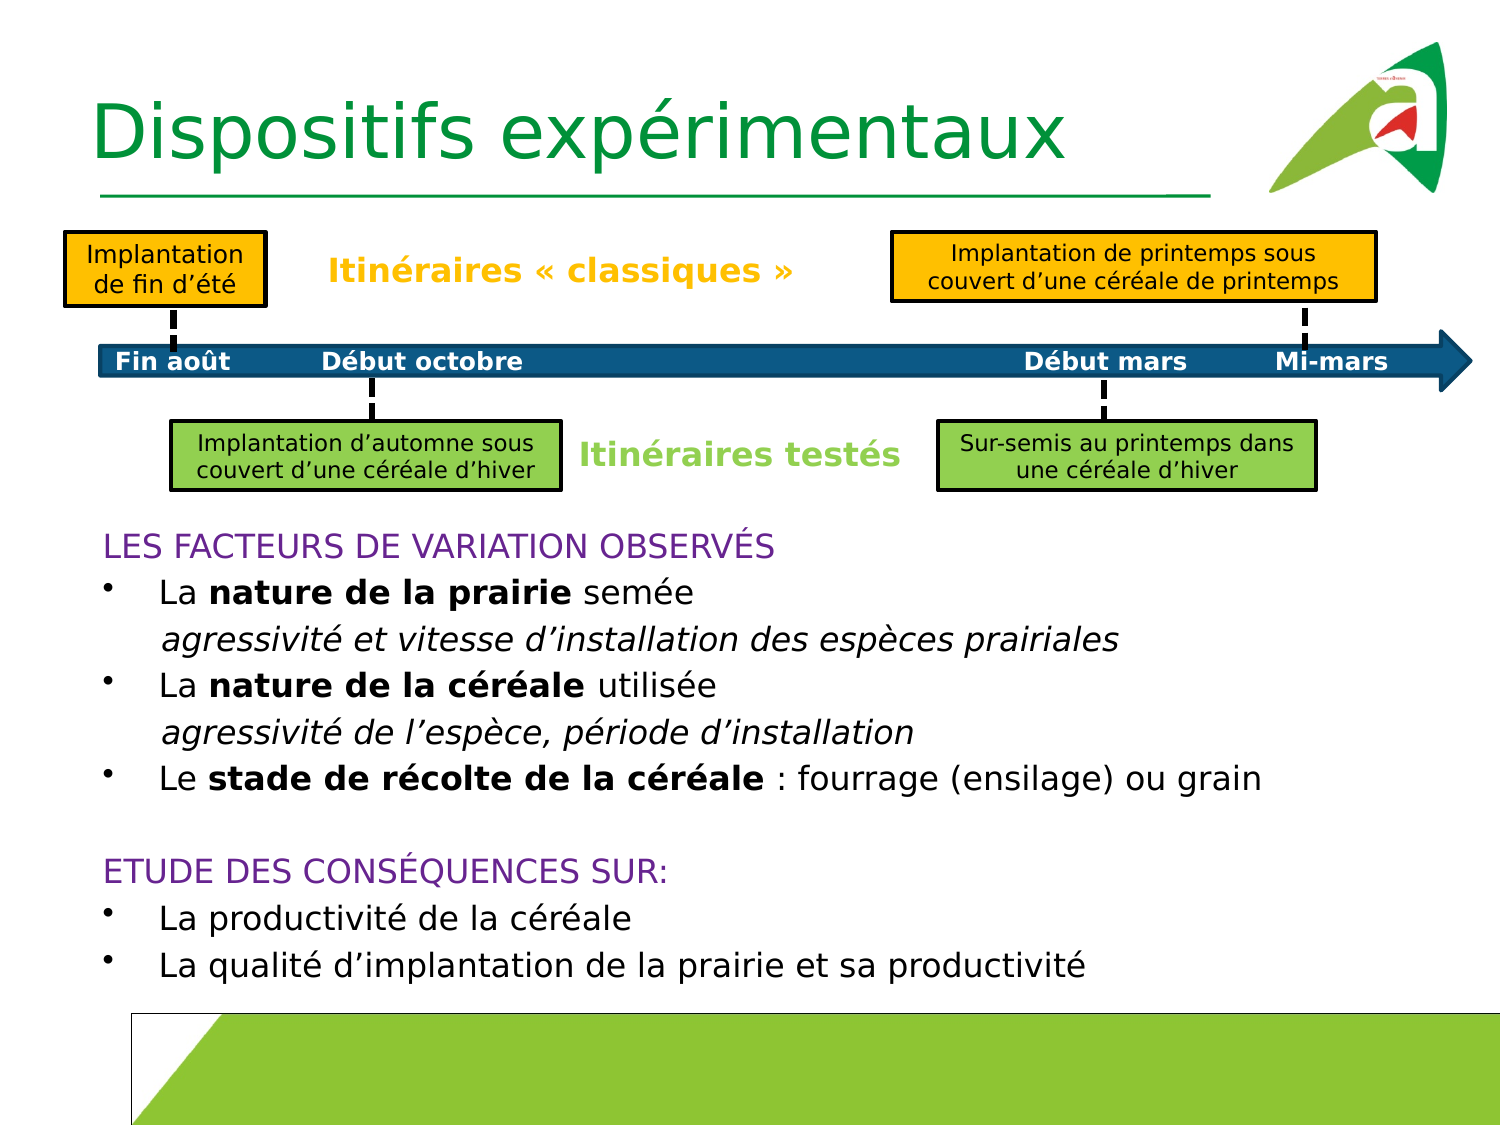

# Dispositifs expérimentaux
Implantation
de fin d’été
Implantation de printemps sous couvert d’une céréale de printemps
Itinéraires « classiques »
Fin août	       Début octobre                                     		 Début mars          Mi-mars
Implantation d’automne sous couvert d’une céréale d’hiver
Sur-semis au printemps dans une céréale d’hiver
Itinéraires testés

Les facteurs de variation observés
La nature de la prairie semée
agressivité et vitesse d’installation des espèces prairiales
La nature de la céréale utilisée
agressivité de l’espèce, période d’installation
Le stade de récolte de la céréale : fourrage (ensilage) ou grain

Etude des conséquences sur:
La productivité de la céréale
La qualité d’implantation de la prairie et sa productivité